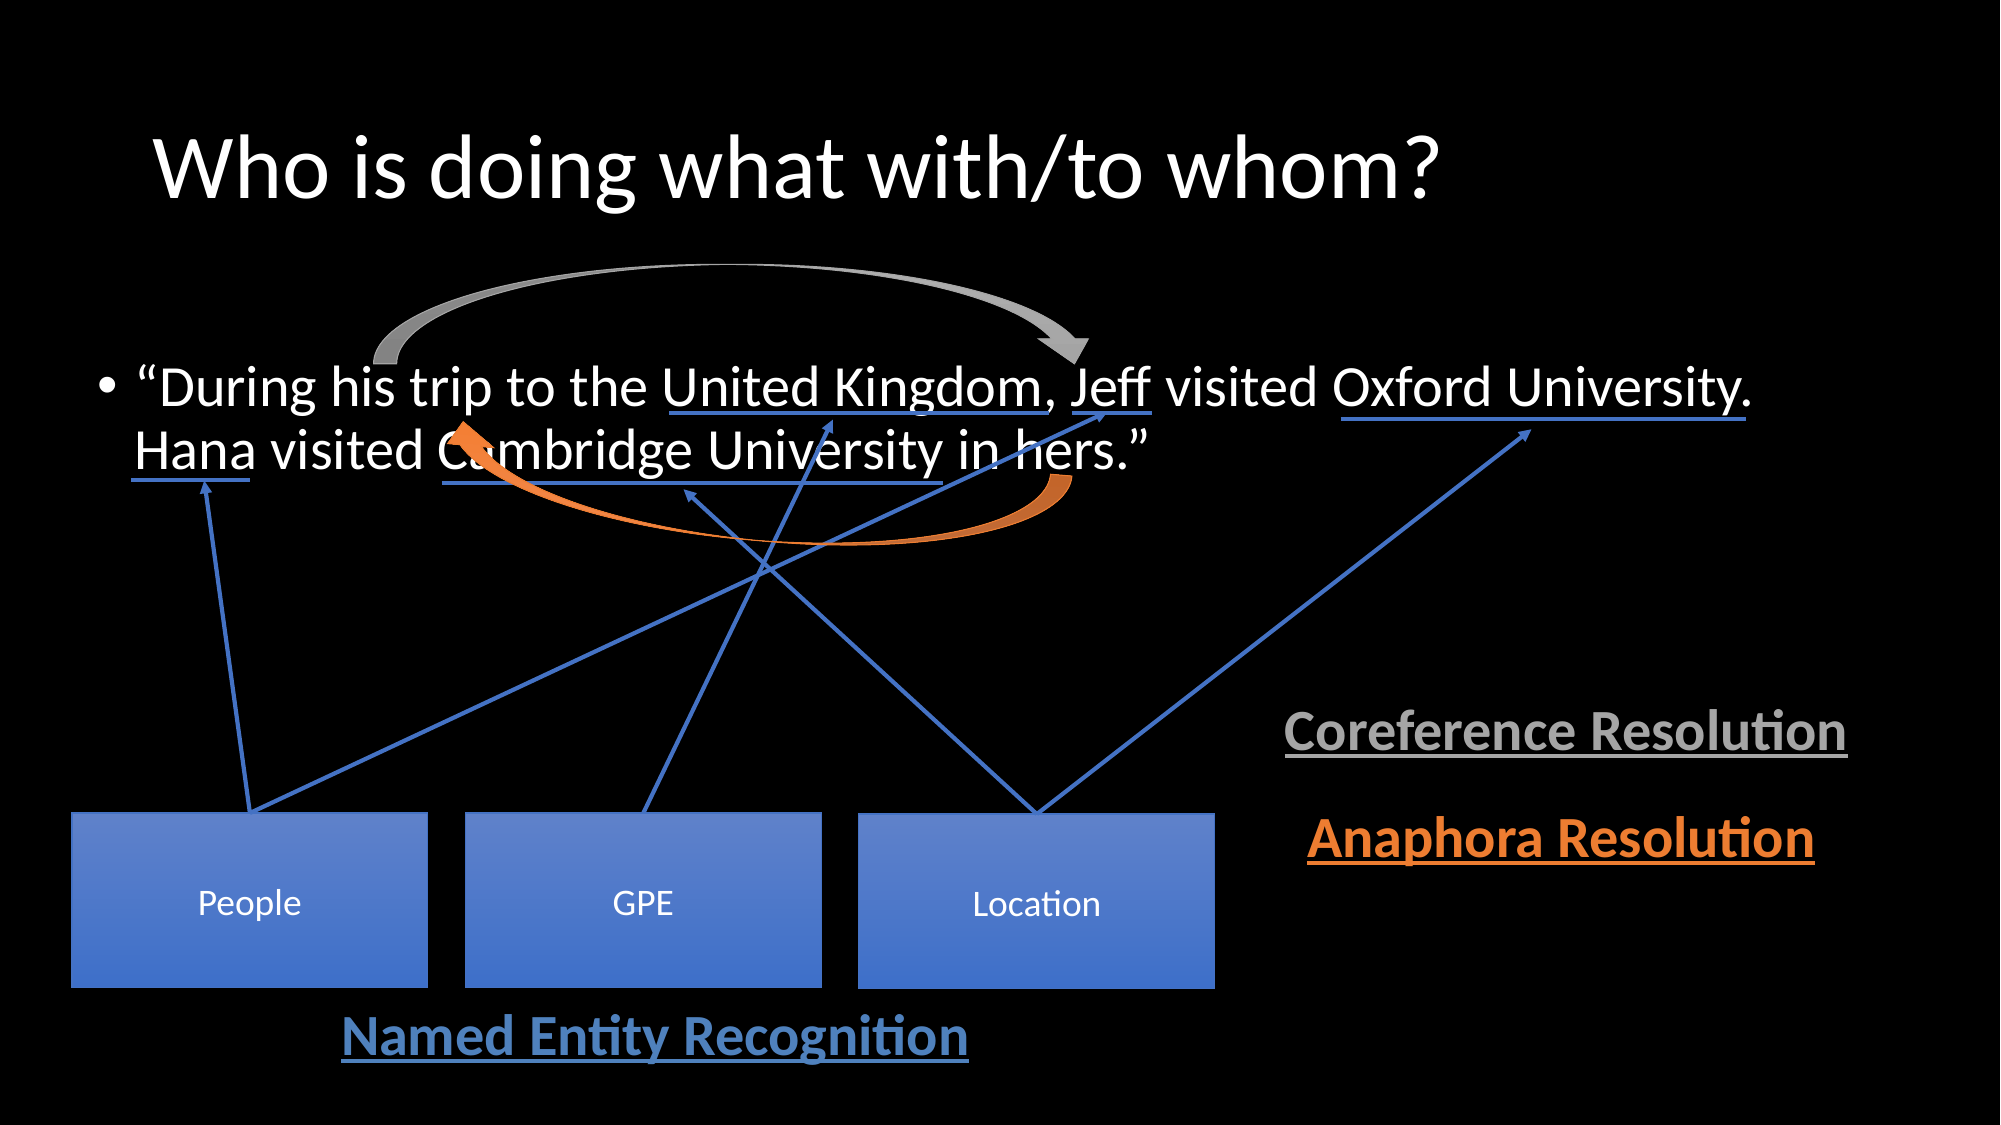

# Who is doing what with/to whom?

“During his trip to the United Kingdom, Jeff visited Oxford University. Hana visited Cambridge University in hers.”
People
GPE
Location

Coreference Resolution
Anaphora Resolution
Named Entity Recognition